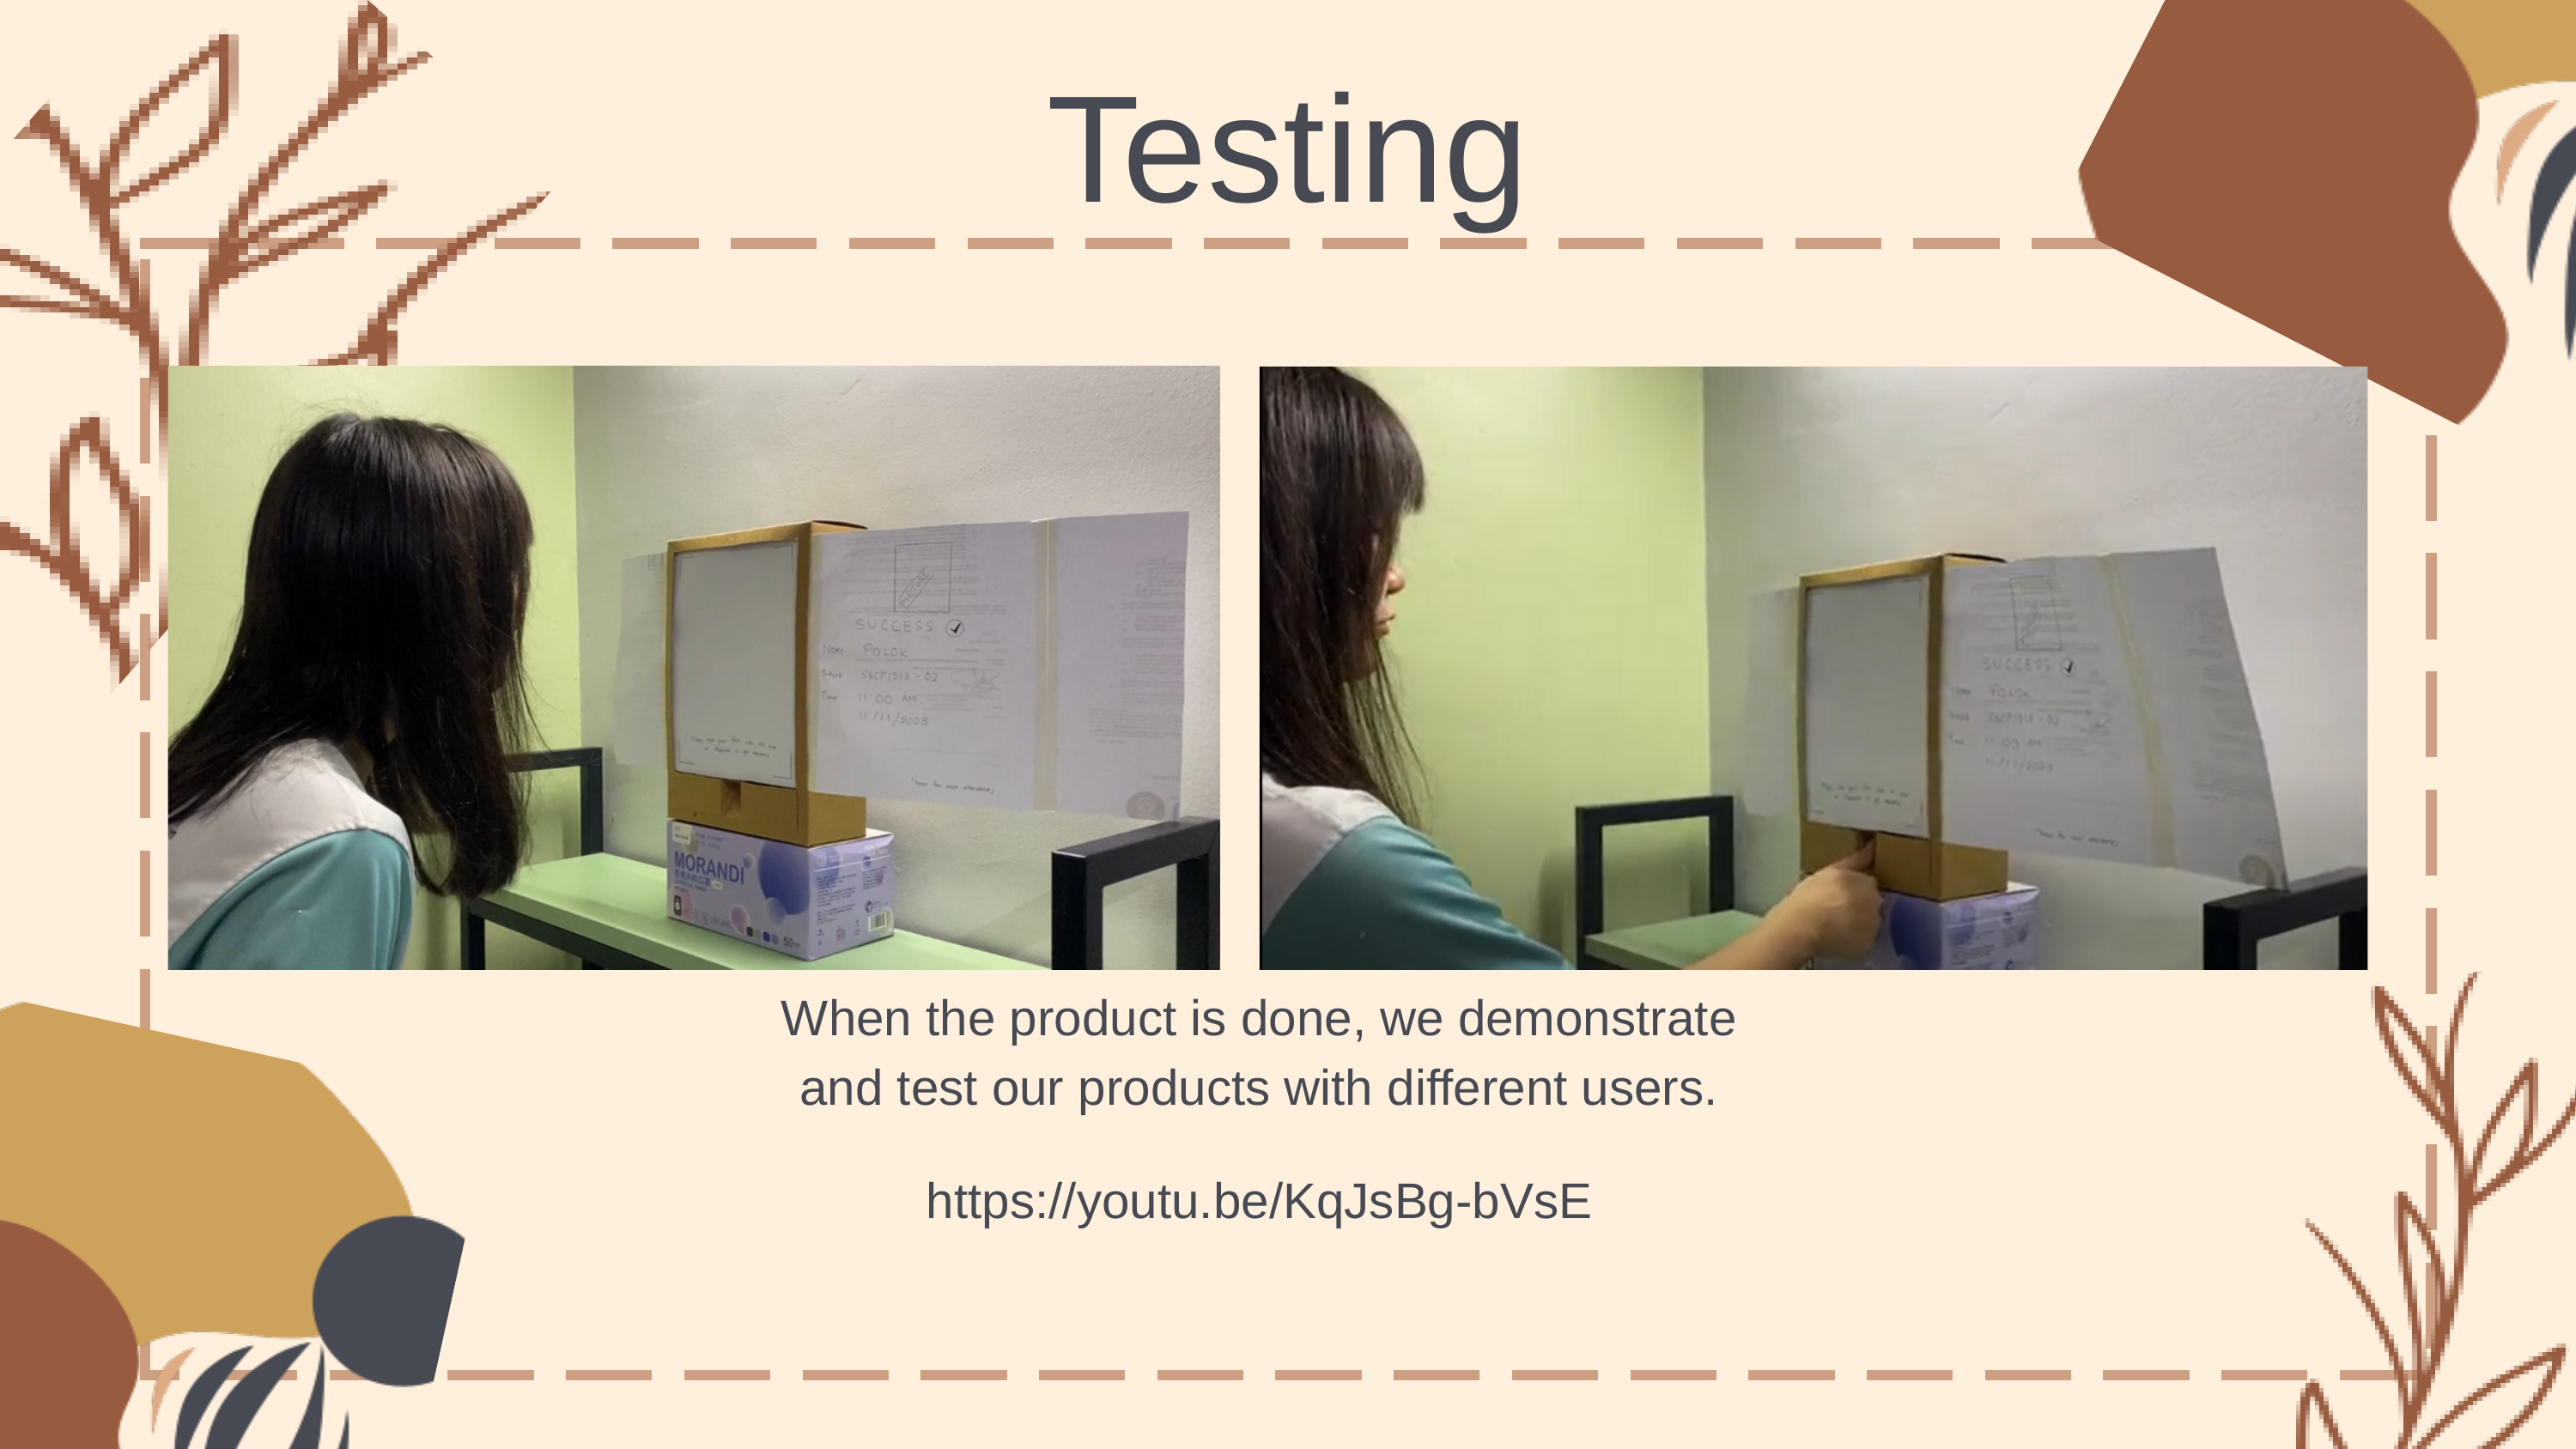

Testing

When the product is done, we demonstrate and test our products with different users.

https://youtu.be/KqJsBg-bVsE